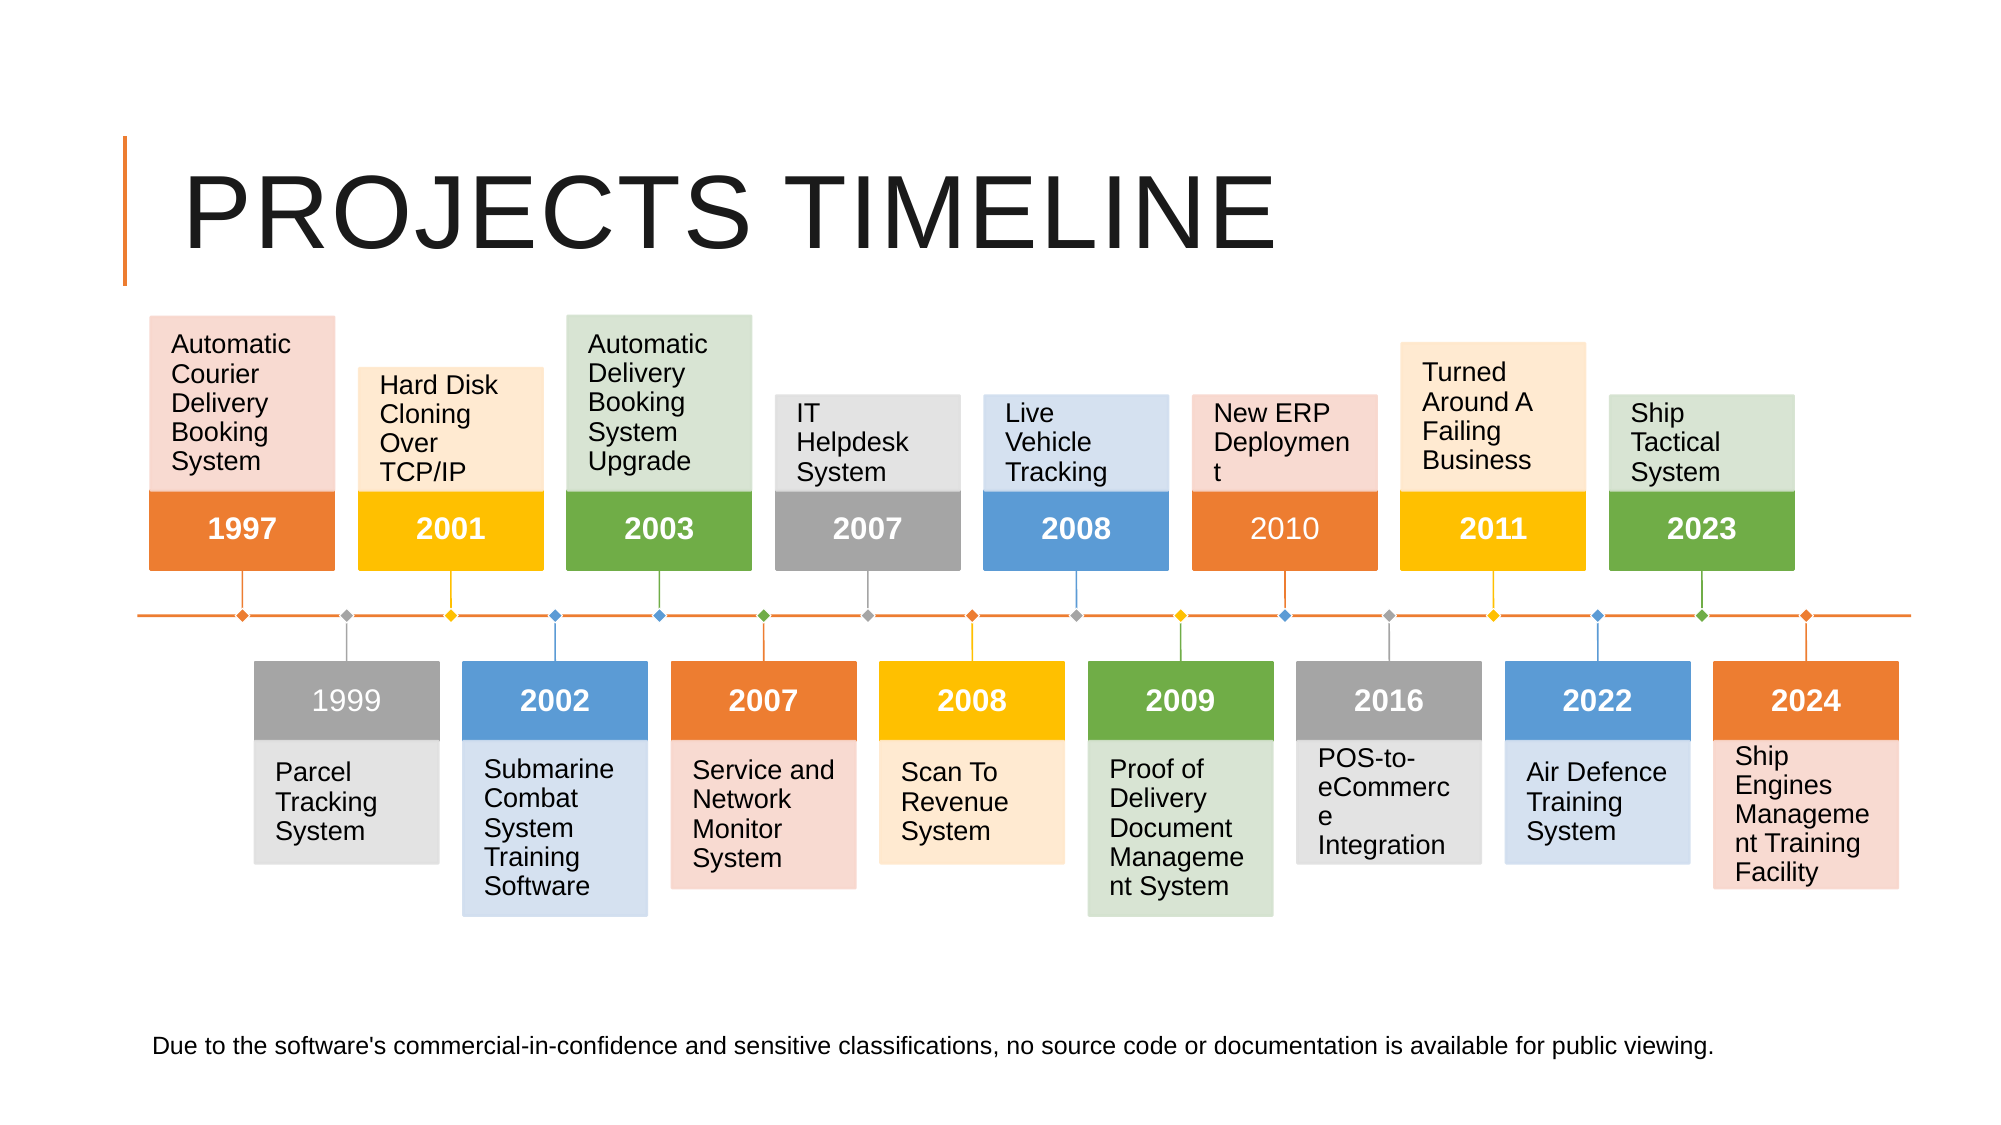

# Projects Timeline
1997
Automatic Courier Delivery Booking System
1999
Parcel Tracking System
2001
Hard Disk Cloning Over TCP/IP
2002
Submarine Combat System Training Software
2003
Automatic Delivery Booking System Upgrade
2007
Service and Network Monitor System
2007
IT Helpdesk System
2008
Scan To Revenue System
2008
Live Vehicle Tracking
2009
Proof of Delivery Document Management System
2010
New ERP Deployment
2016
POS-to-eCommerce Integration
2011
Turned Around A Failing Business
2022
Air Defence Training System
2023
Ship Tactical System
2024
Ship Engines Management Training Facility
Due to the software's commercial-in-confidence and sensitive classifications, no source code or documentation is available for public viewing.